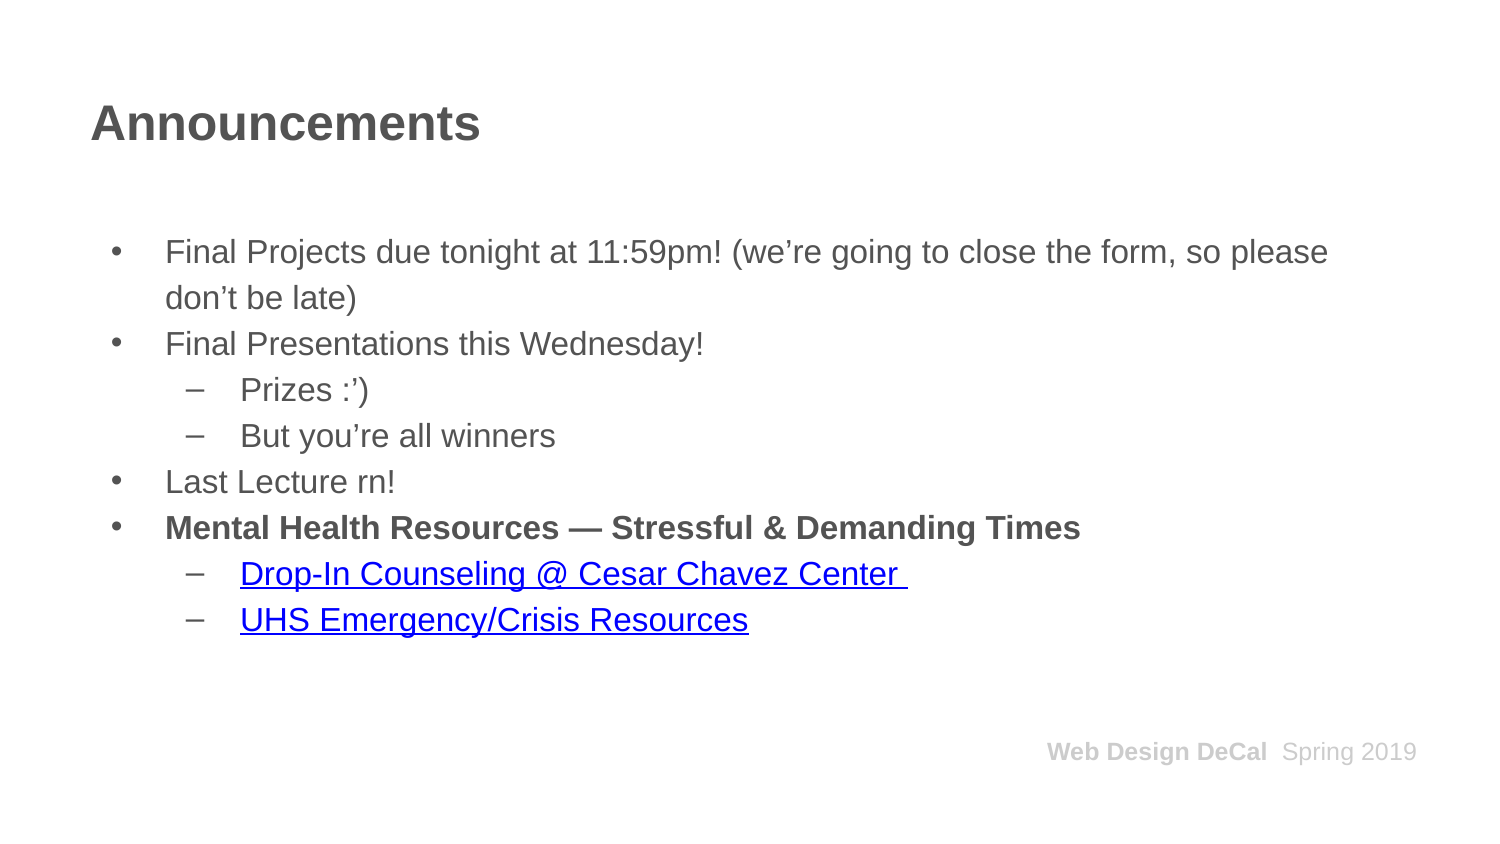

# Announcements
Final Projects due tonight at 11:59pm! (we’re going to close the form, so please don’t be late)
Final Presentations this Wednesday!
Prizes :’)
But you’re all winners
Last Lecture rn!
Mental Health Resources — Stressful & Demanding Times
Drop-In Counseling @ Cesar Chavez Center
UHS Emergency/Crisis Resources